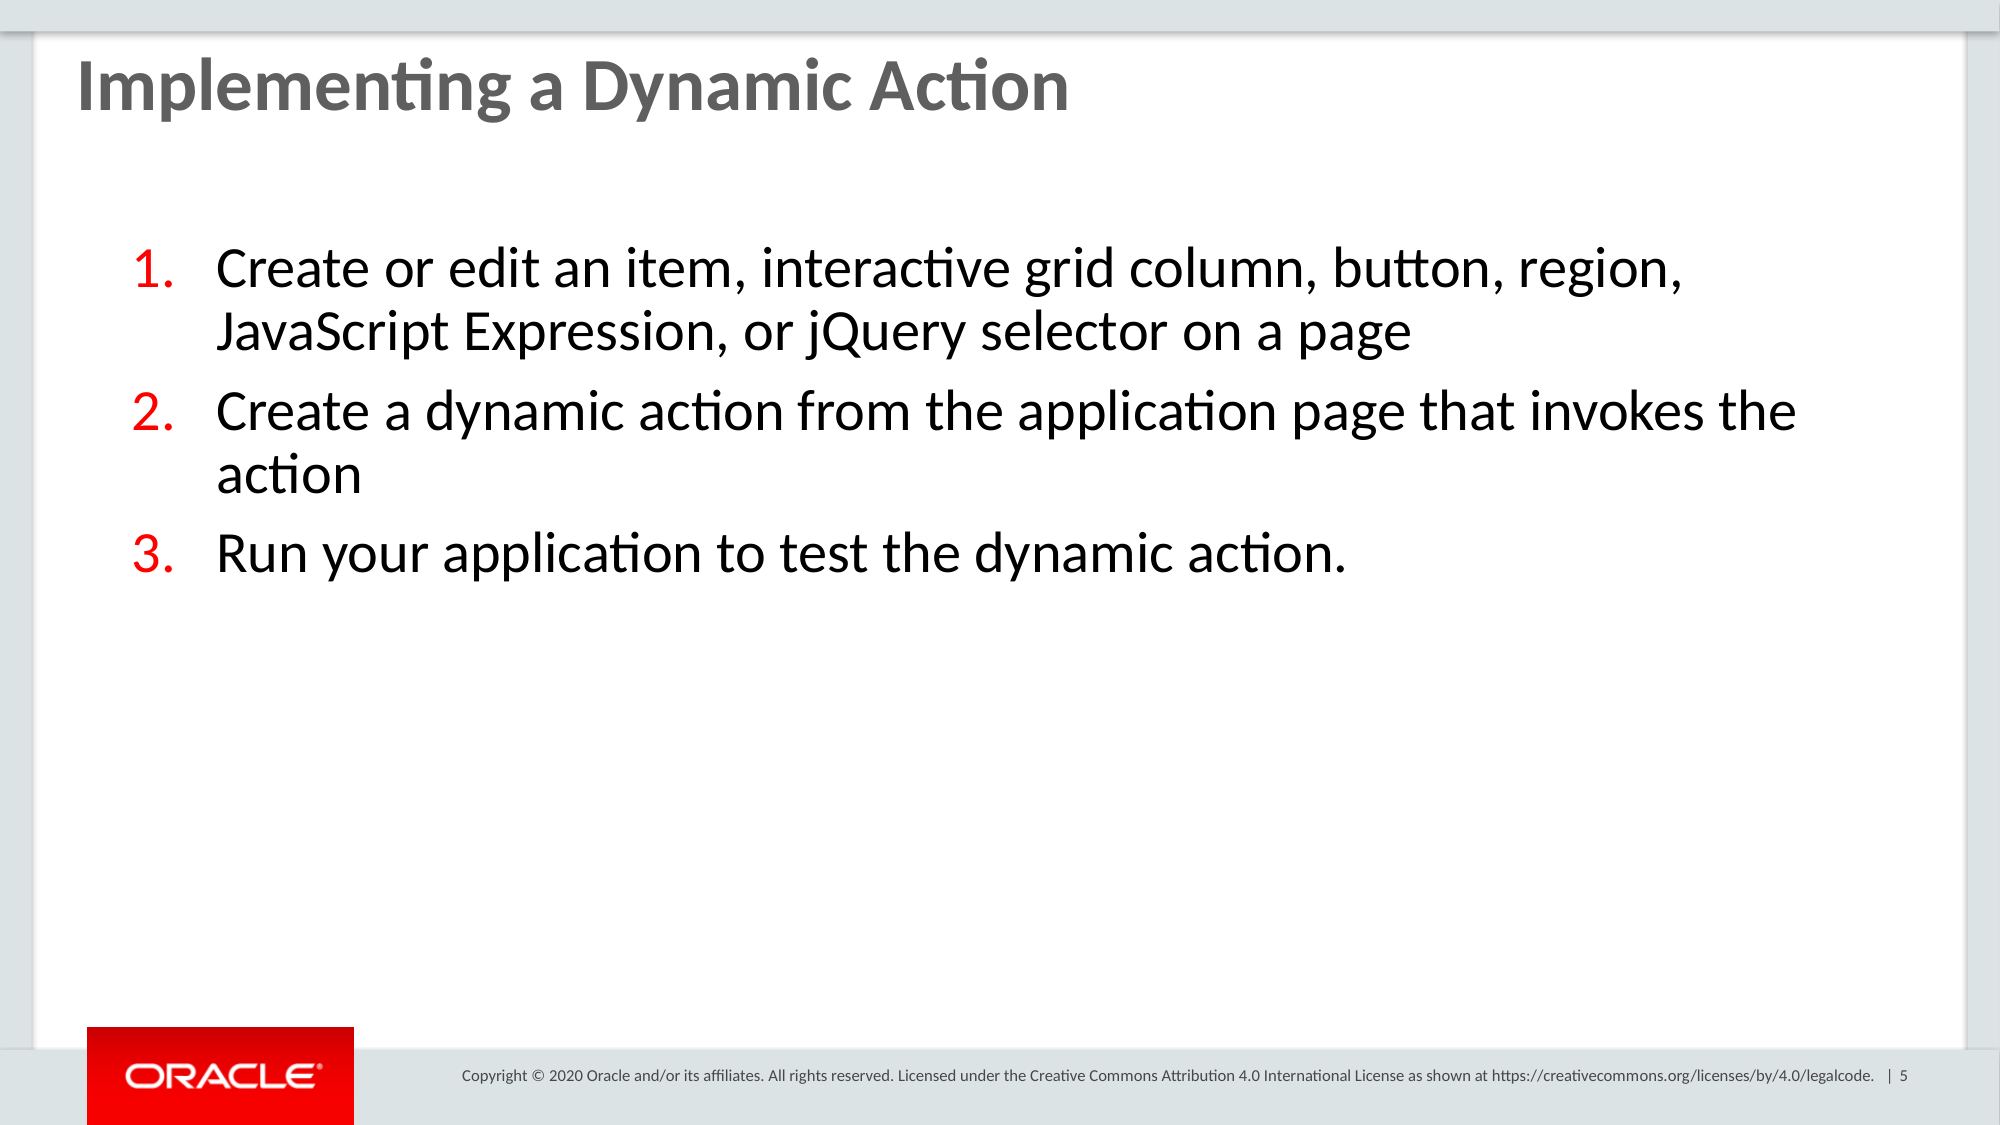

Implementing a Dynamic Action
Create or edit an item, interactive grid column, button, region, JavaScript Expression, or jQuery selector on a page
Create a dynamic action from the application page that invokes the action
Run your application to test the dynamic action.